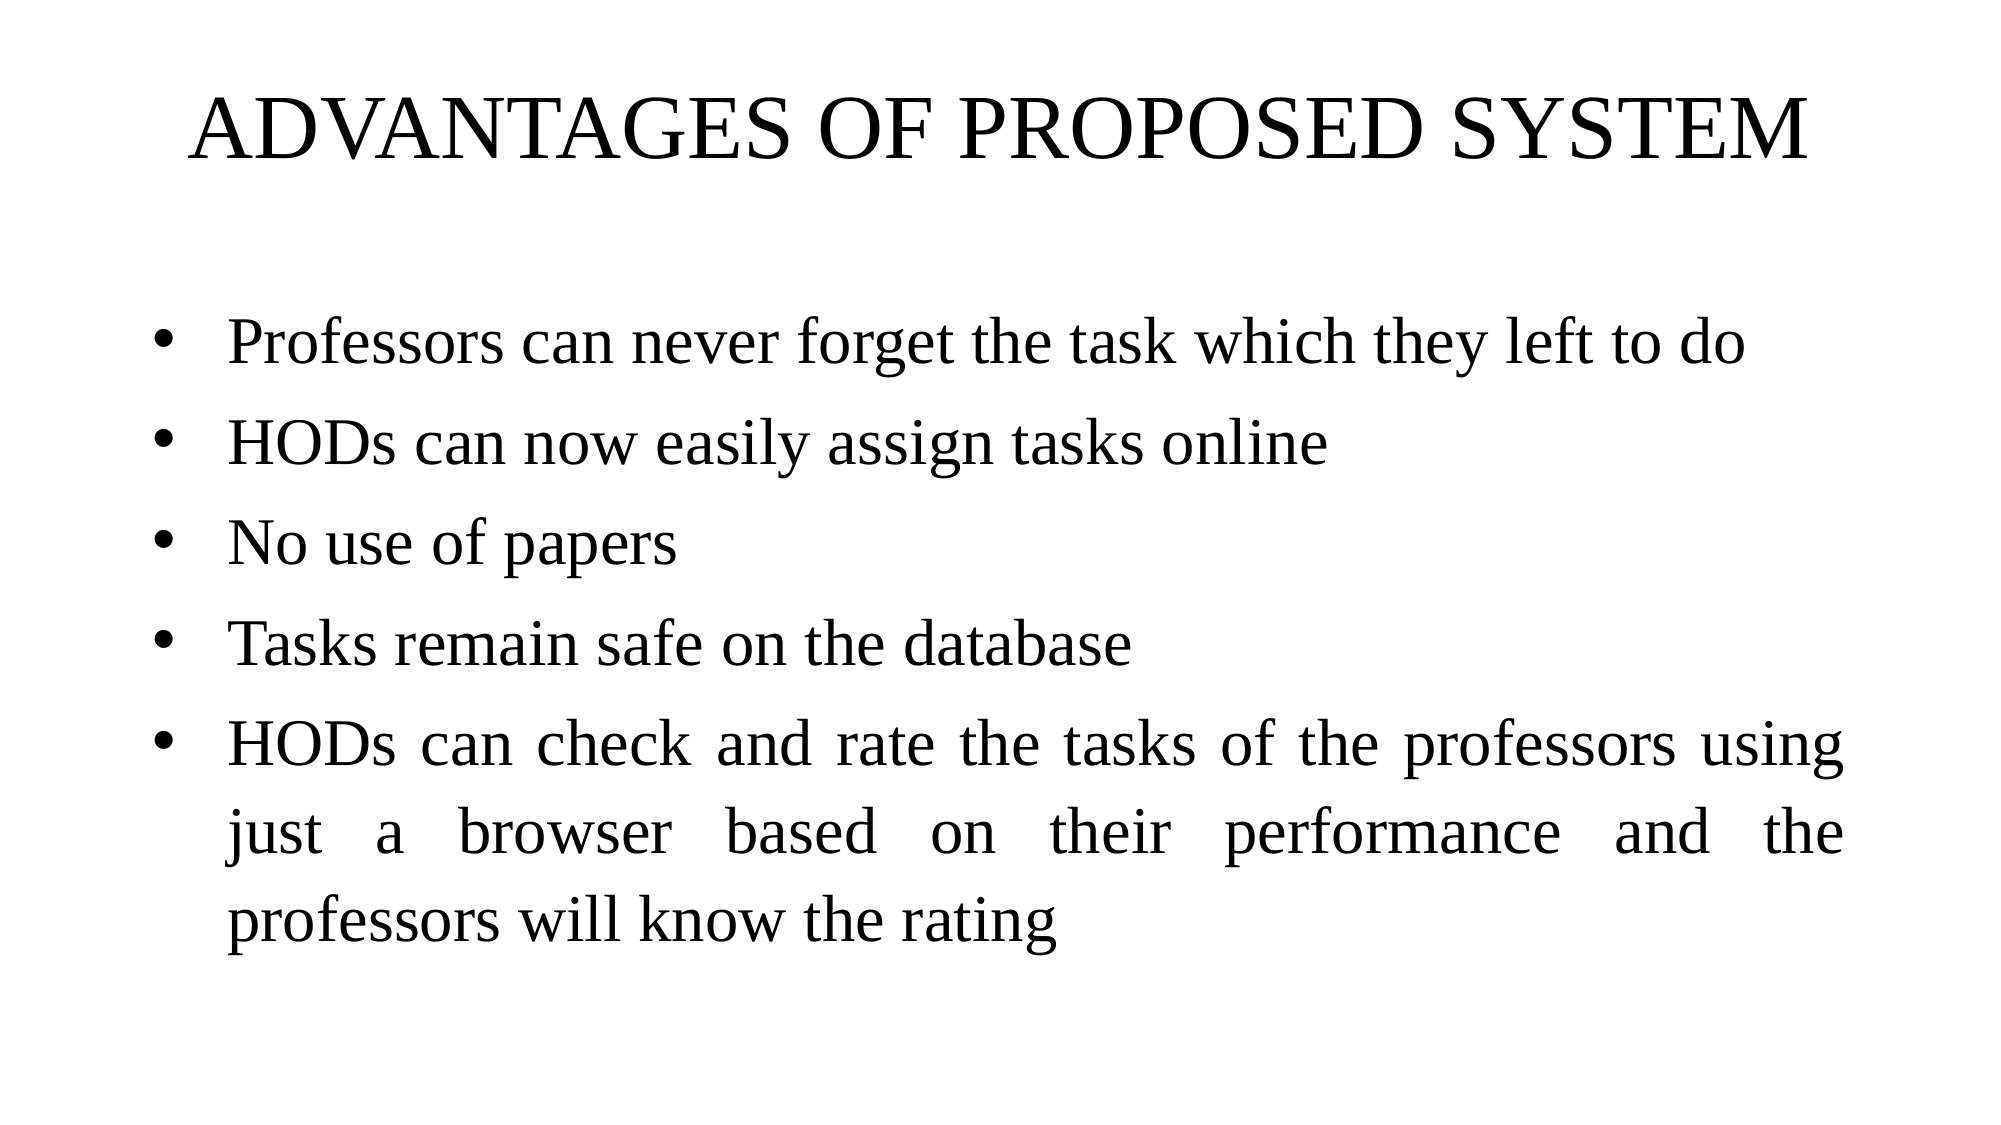

# ADVANTAGES OF PROPOSED SYSTEM
Professors can never forget the task which they left to do
HODs can now easily assign tasks online
No use of papers
Tasks remain safe on the database
HODs can check and rate the tasks of the professors using just a browser based on their performance and the professors will know the rating